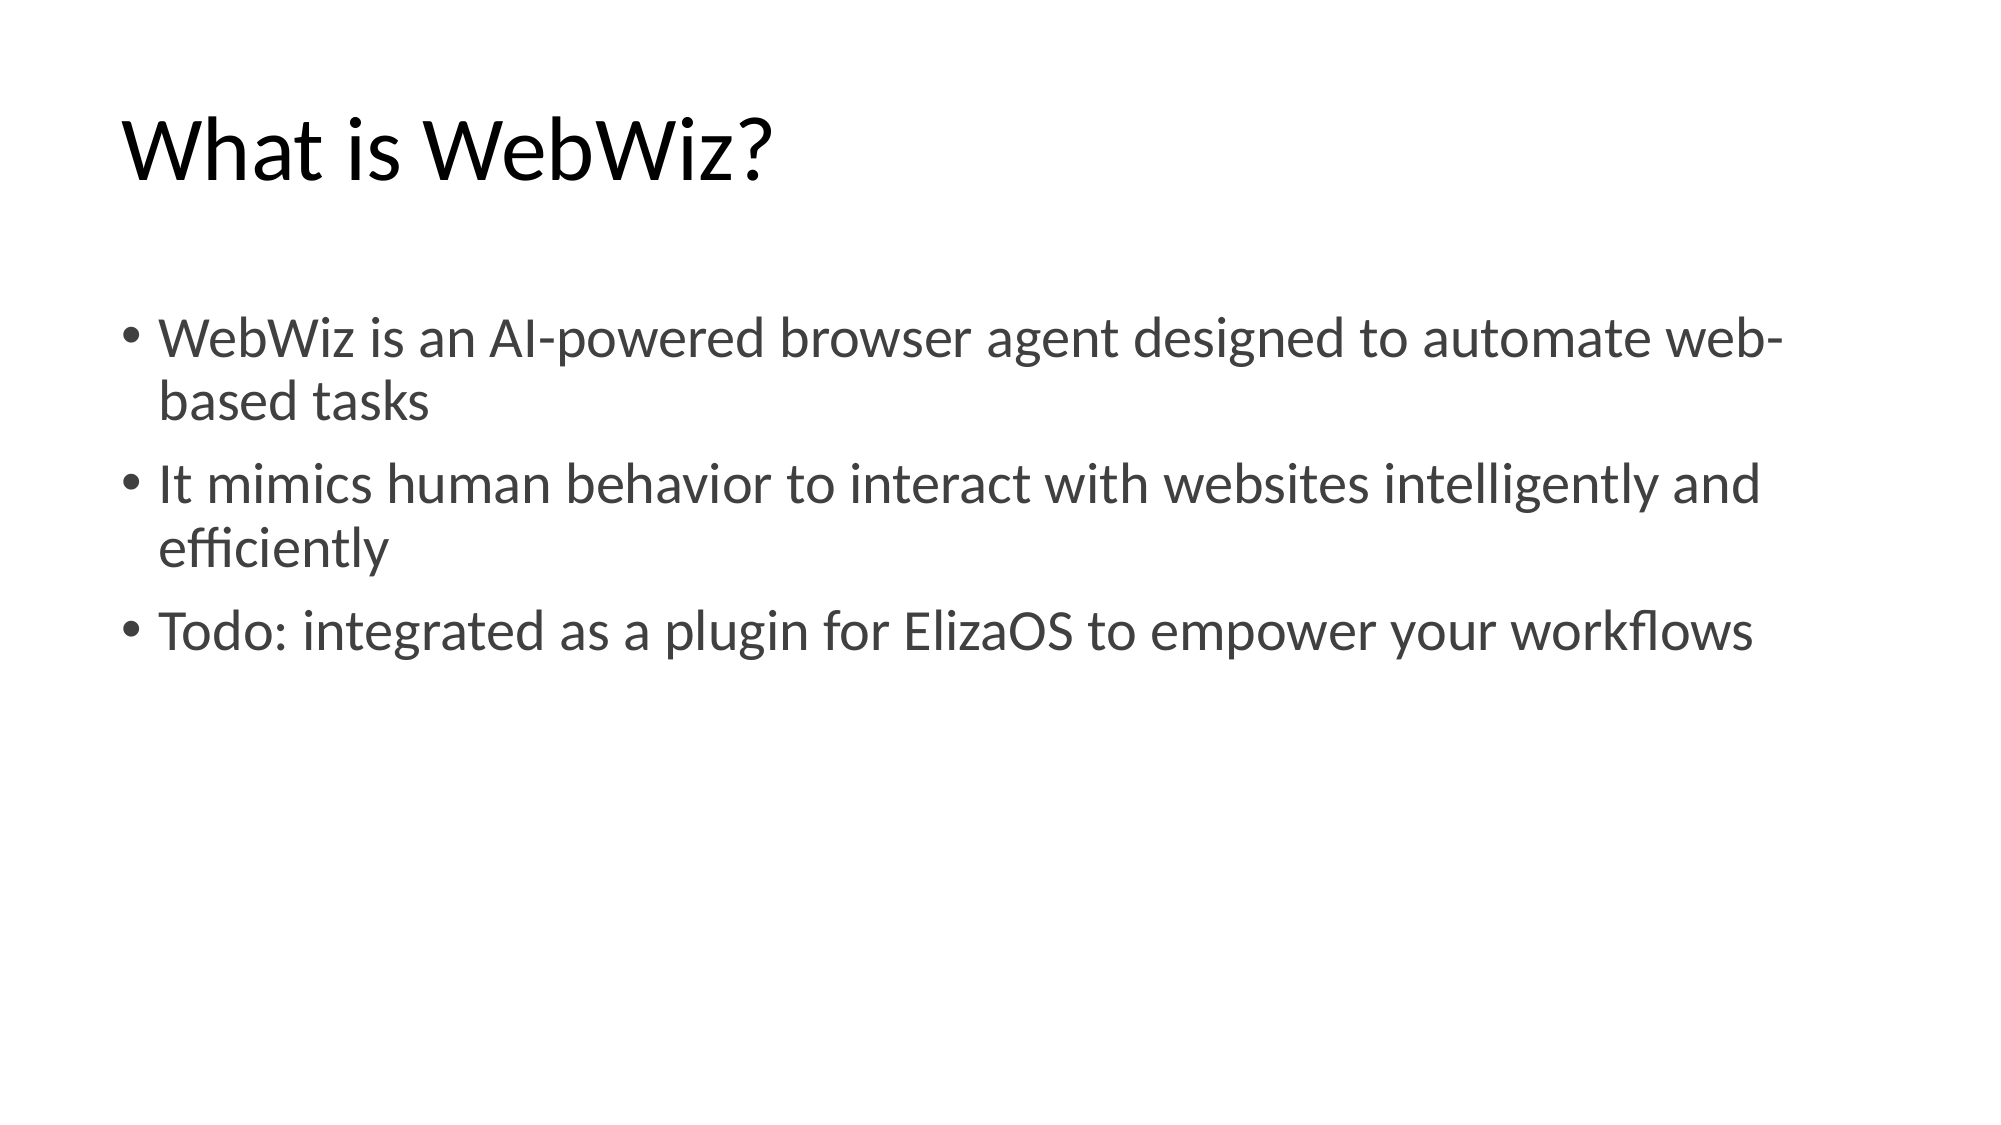

# What is WebWiz?
WebWiz is an AI-powered browser agent designed to automate web-based tasks
It mimics human behavior to interact with websites intelligently and efficiently
Todo: integrated as a plugin for ElizaOS to empower your workflows